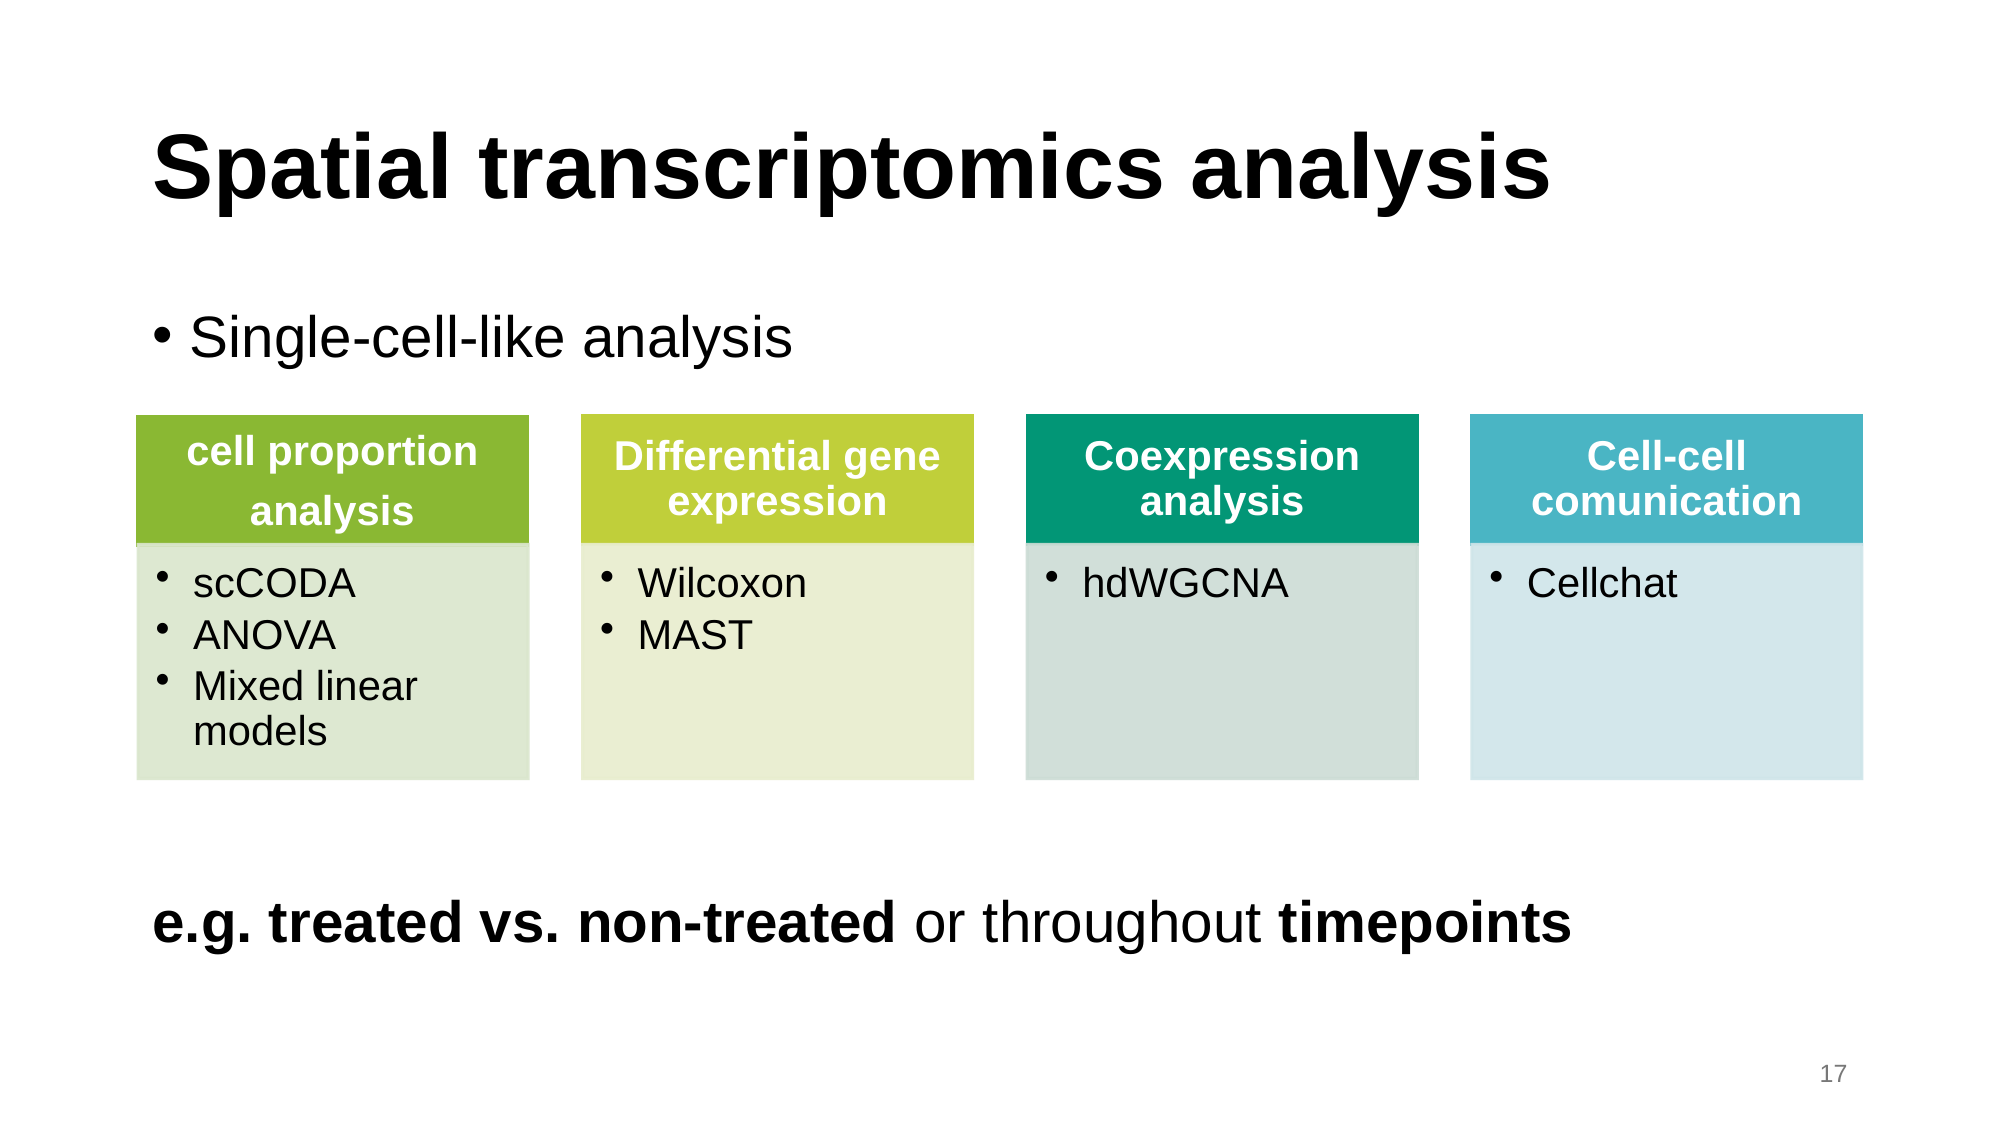

# Spatial transcriptomics analysis
cell proportion
analysis
scCODA
ANOVA
Mixed linear models
Differential gene expression
Wilcoxon
MAST
Coexpression analysis
hdWGCNA
Cell-cell comunication
Cellchat
Single-cell-like analysis

e.g. treated vs. non-treated or throughout timepoints
17